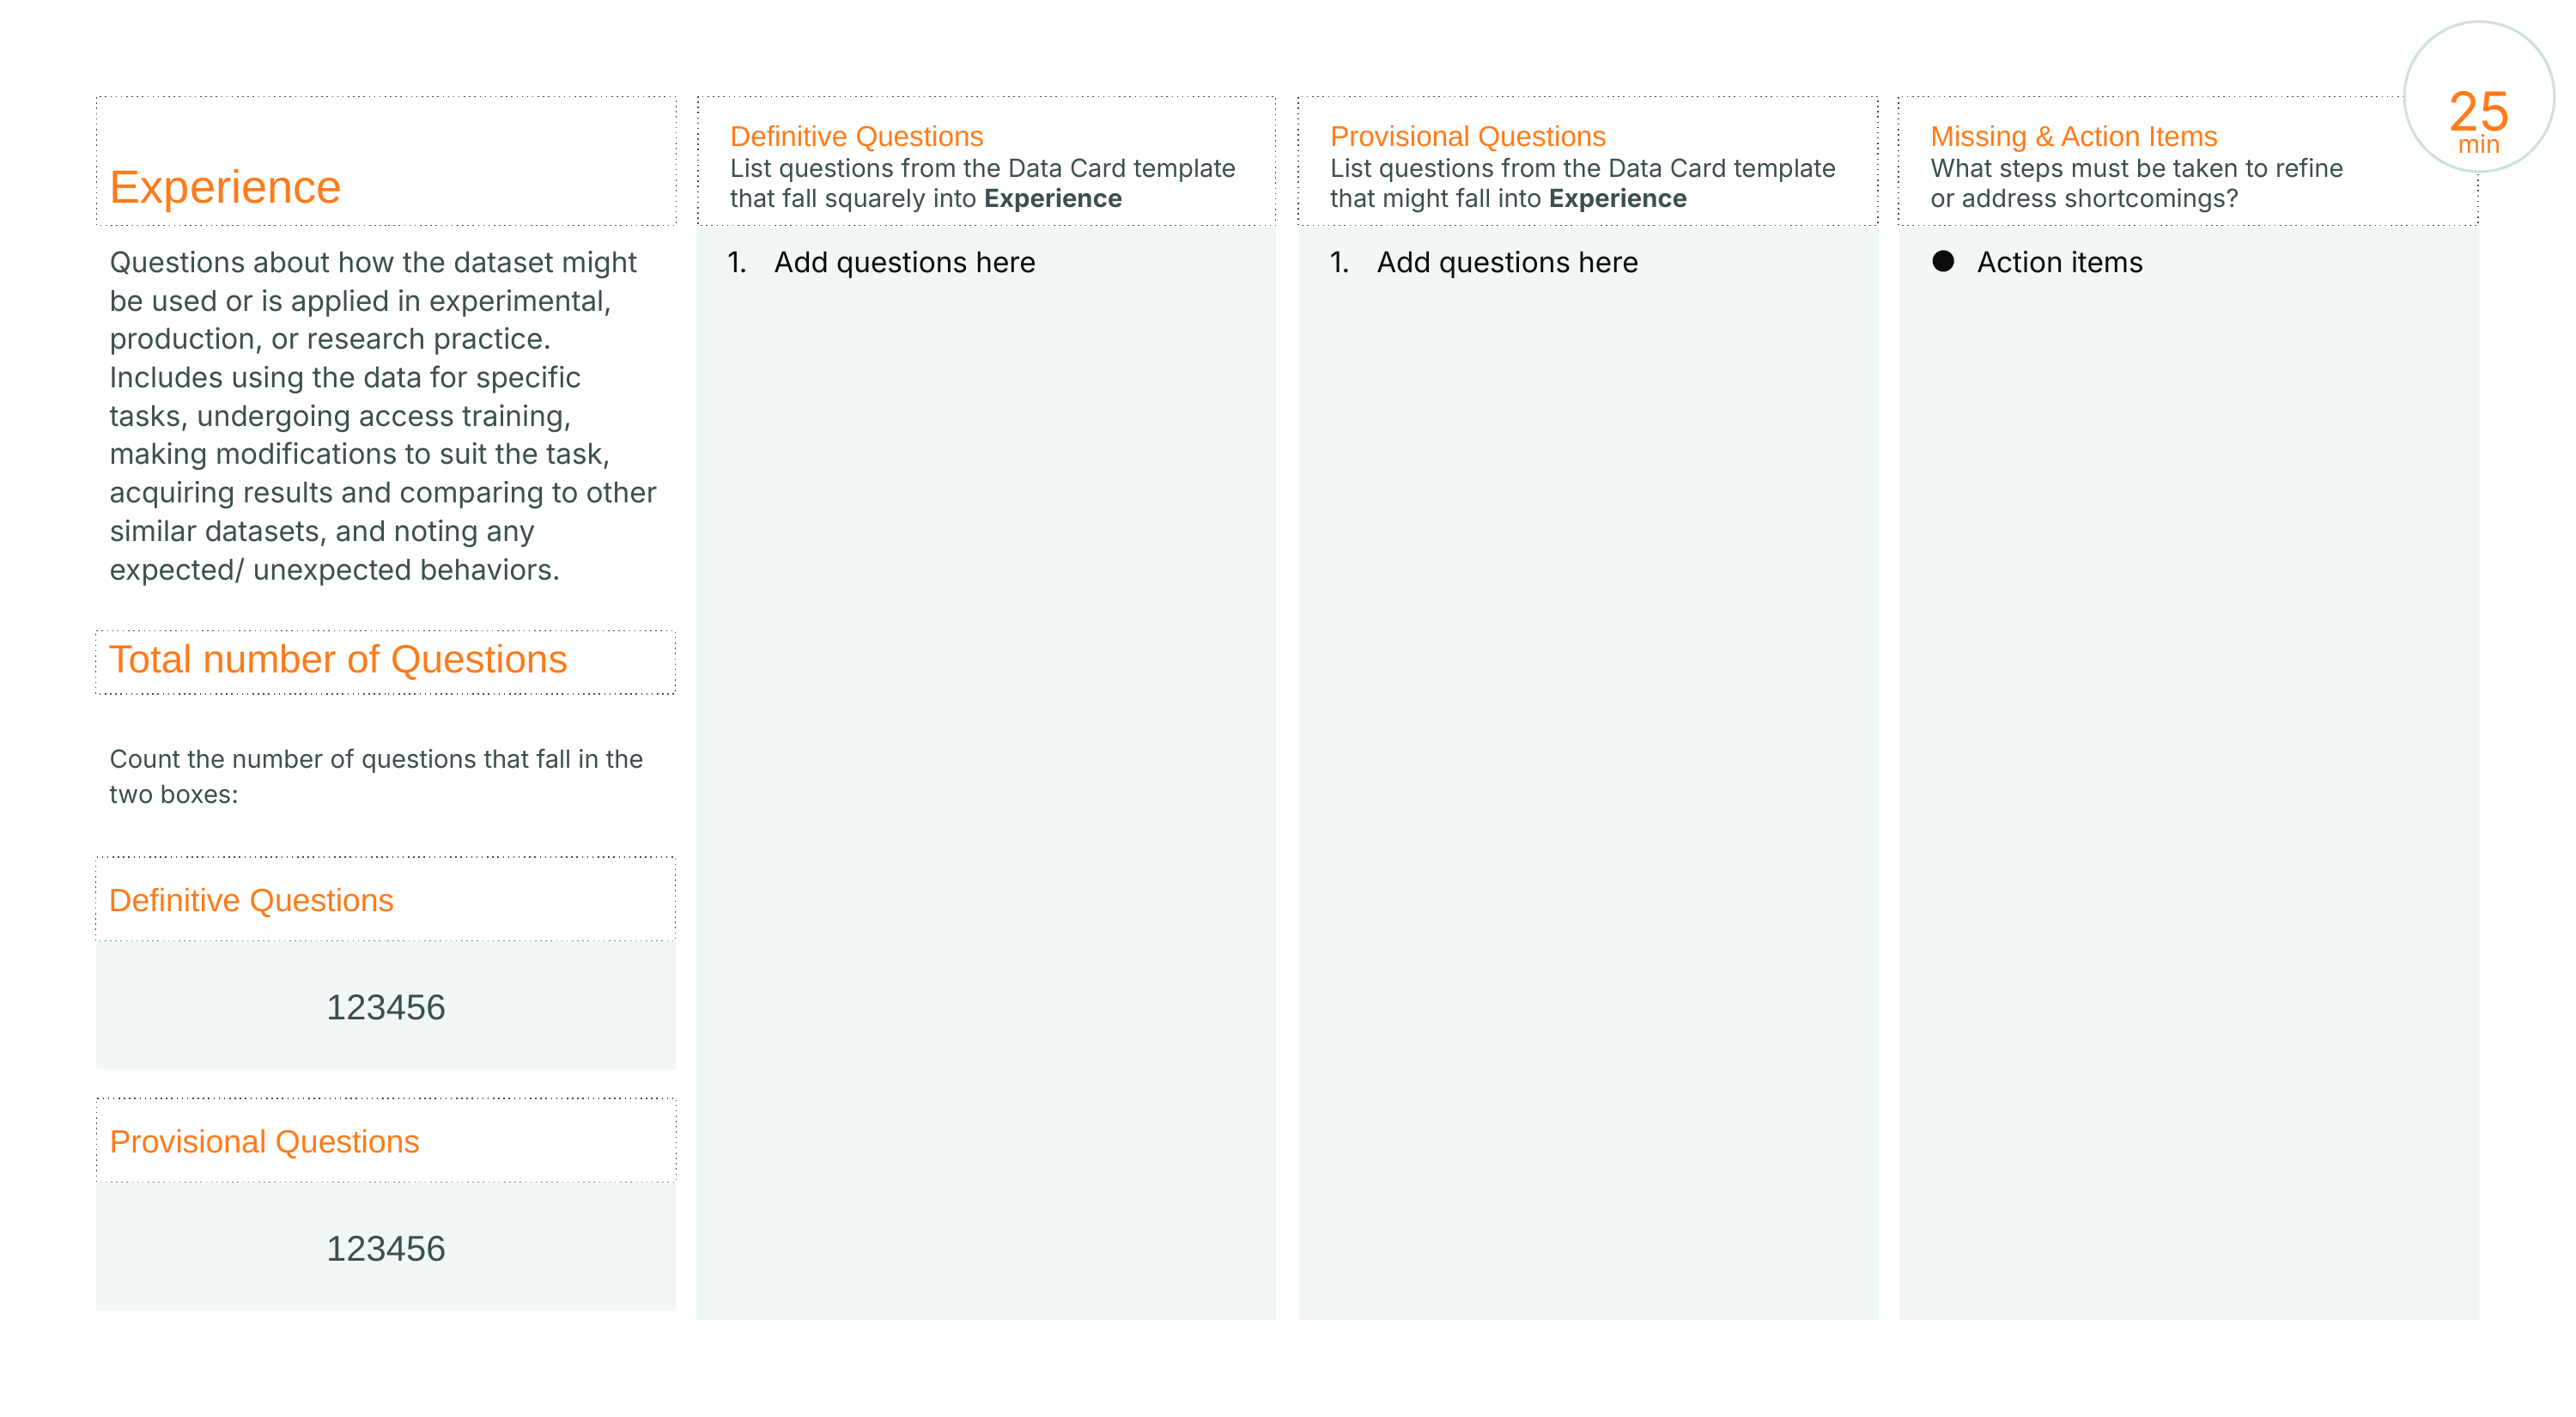

25
min
Experience
Definitive Questions
List questions from the Data Card template that fall squarely into Experience
Provisional Questions
List questions from the Data Card template that might fall into Experience
Missing & Action Items
What steps must be taken to refine
or address shortcomings?
Questions about how the dataset might be used or is applied in experimental, production, or research practice. Includes using the data for specific tasks, undergoing access training, making modifications to suit the task, acquiring results and comparing to other similar datasets, and noting any expected/ unexpected behaviors.
Add questions here
Add questions here
Action items
Total number of Questions
Count the number of questions that fall in the two boxes:
Definitive Questions
123456
Provisional Questions
123456